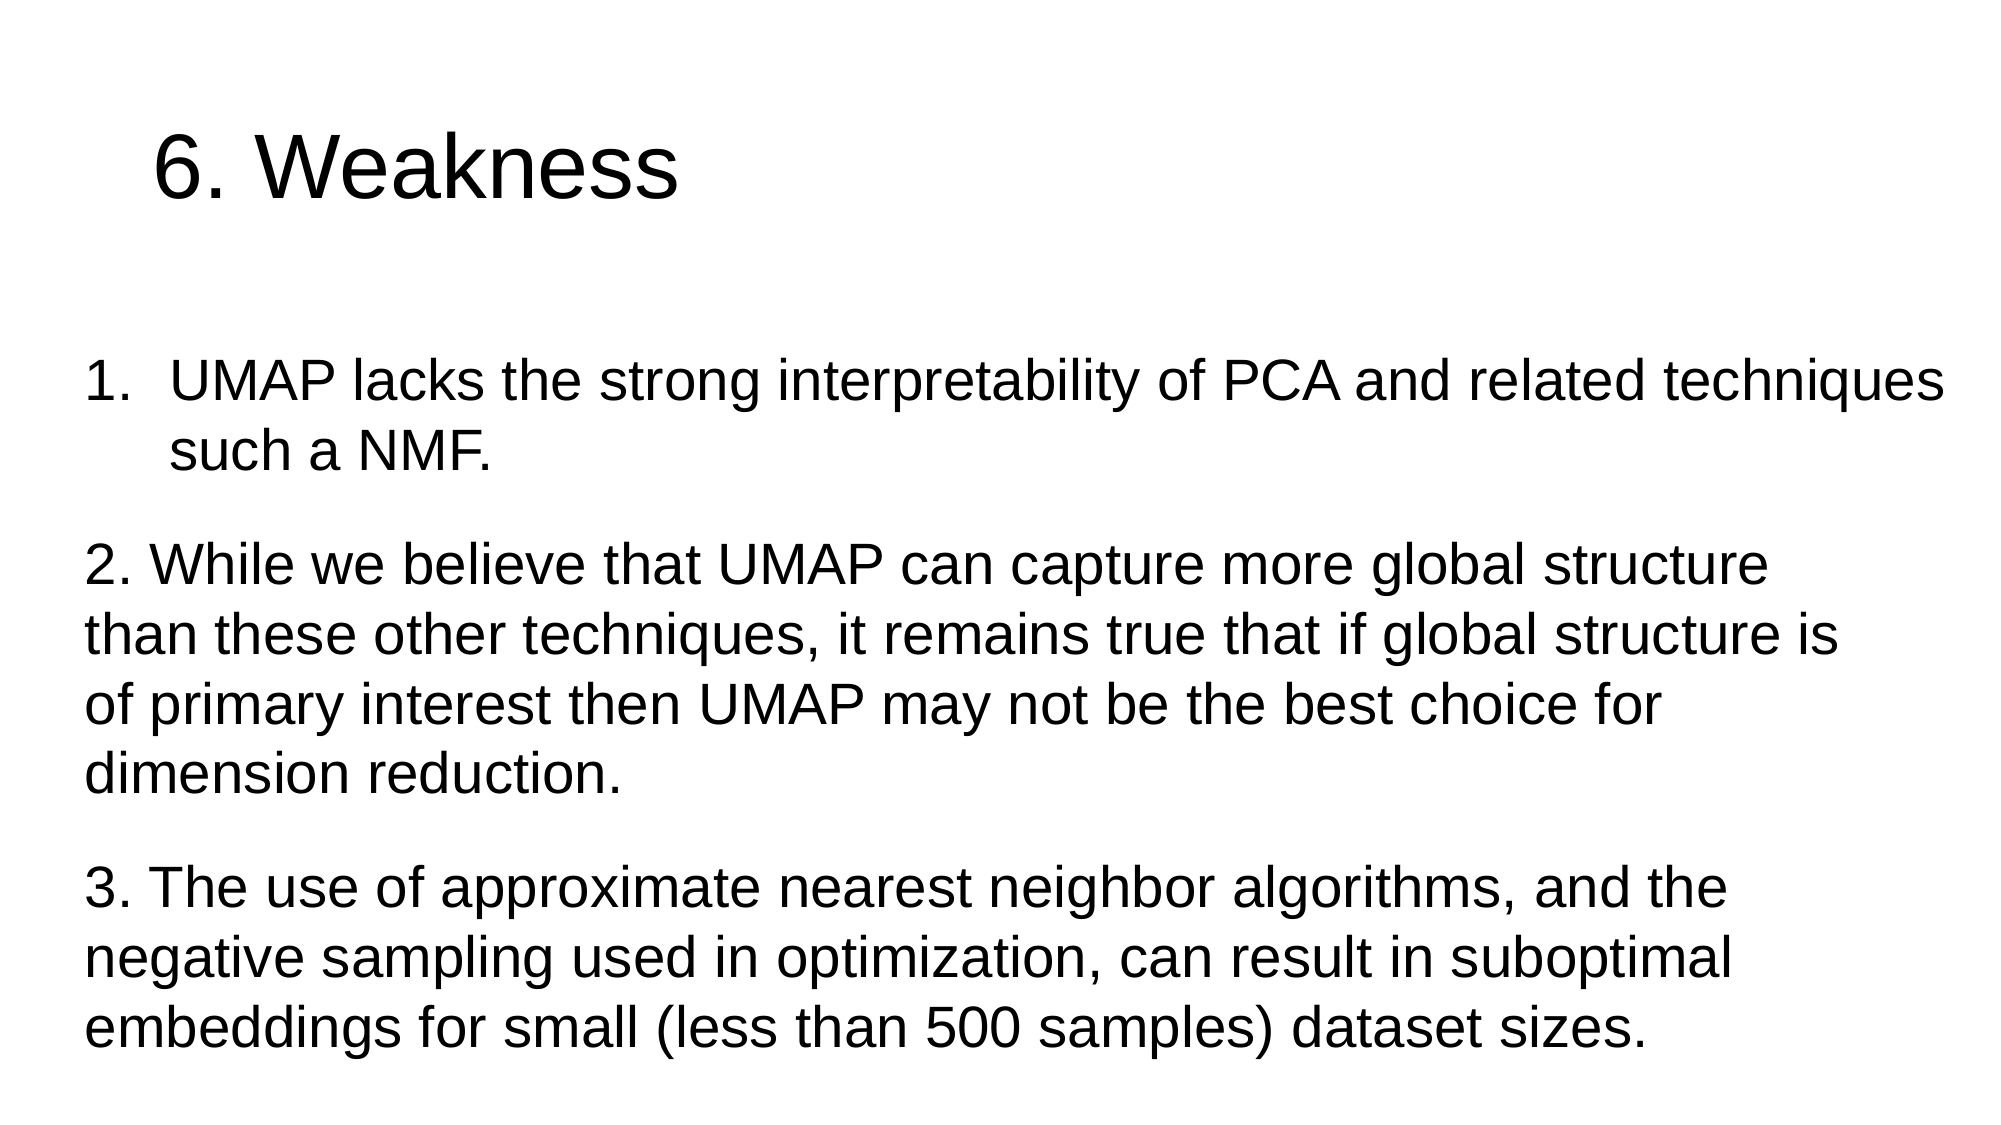

# 6. Weakness
UMAP lacks the strong interpretability of PCA and related techniques such a NMF.
2. While we believe that UMAP can capture more global structure than these other techniques, it remains true that if global structure is of primary interest then UMAP may not be the best choice for dimension reduction.
3. The use of approximate nearest neighbor algorithms, and the negative sampling used in optimization, can result in suboptimal embeddings for small (less than 500 samples) dataset sizes.